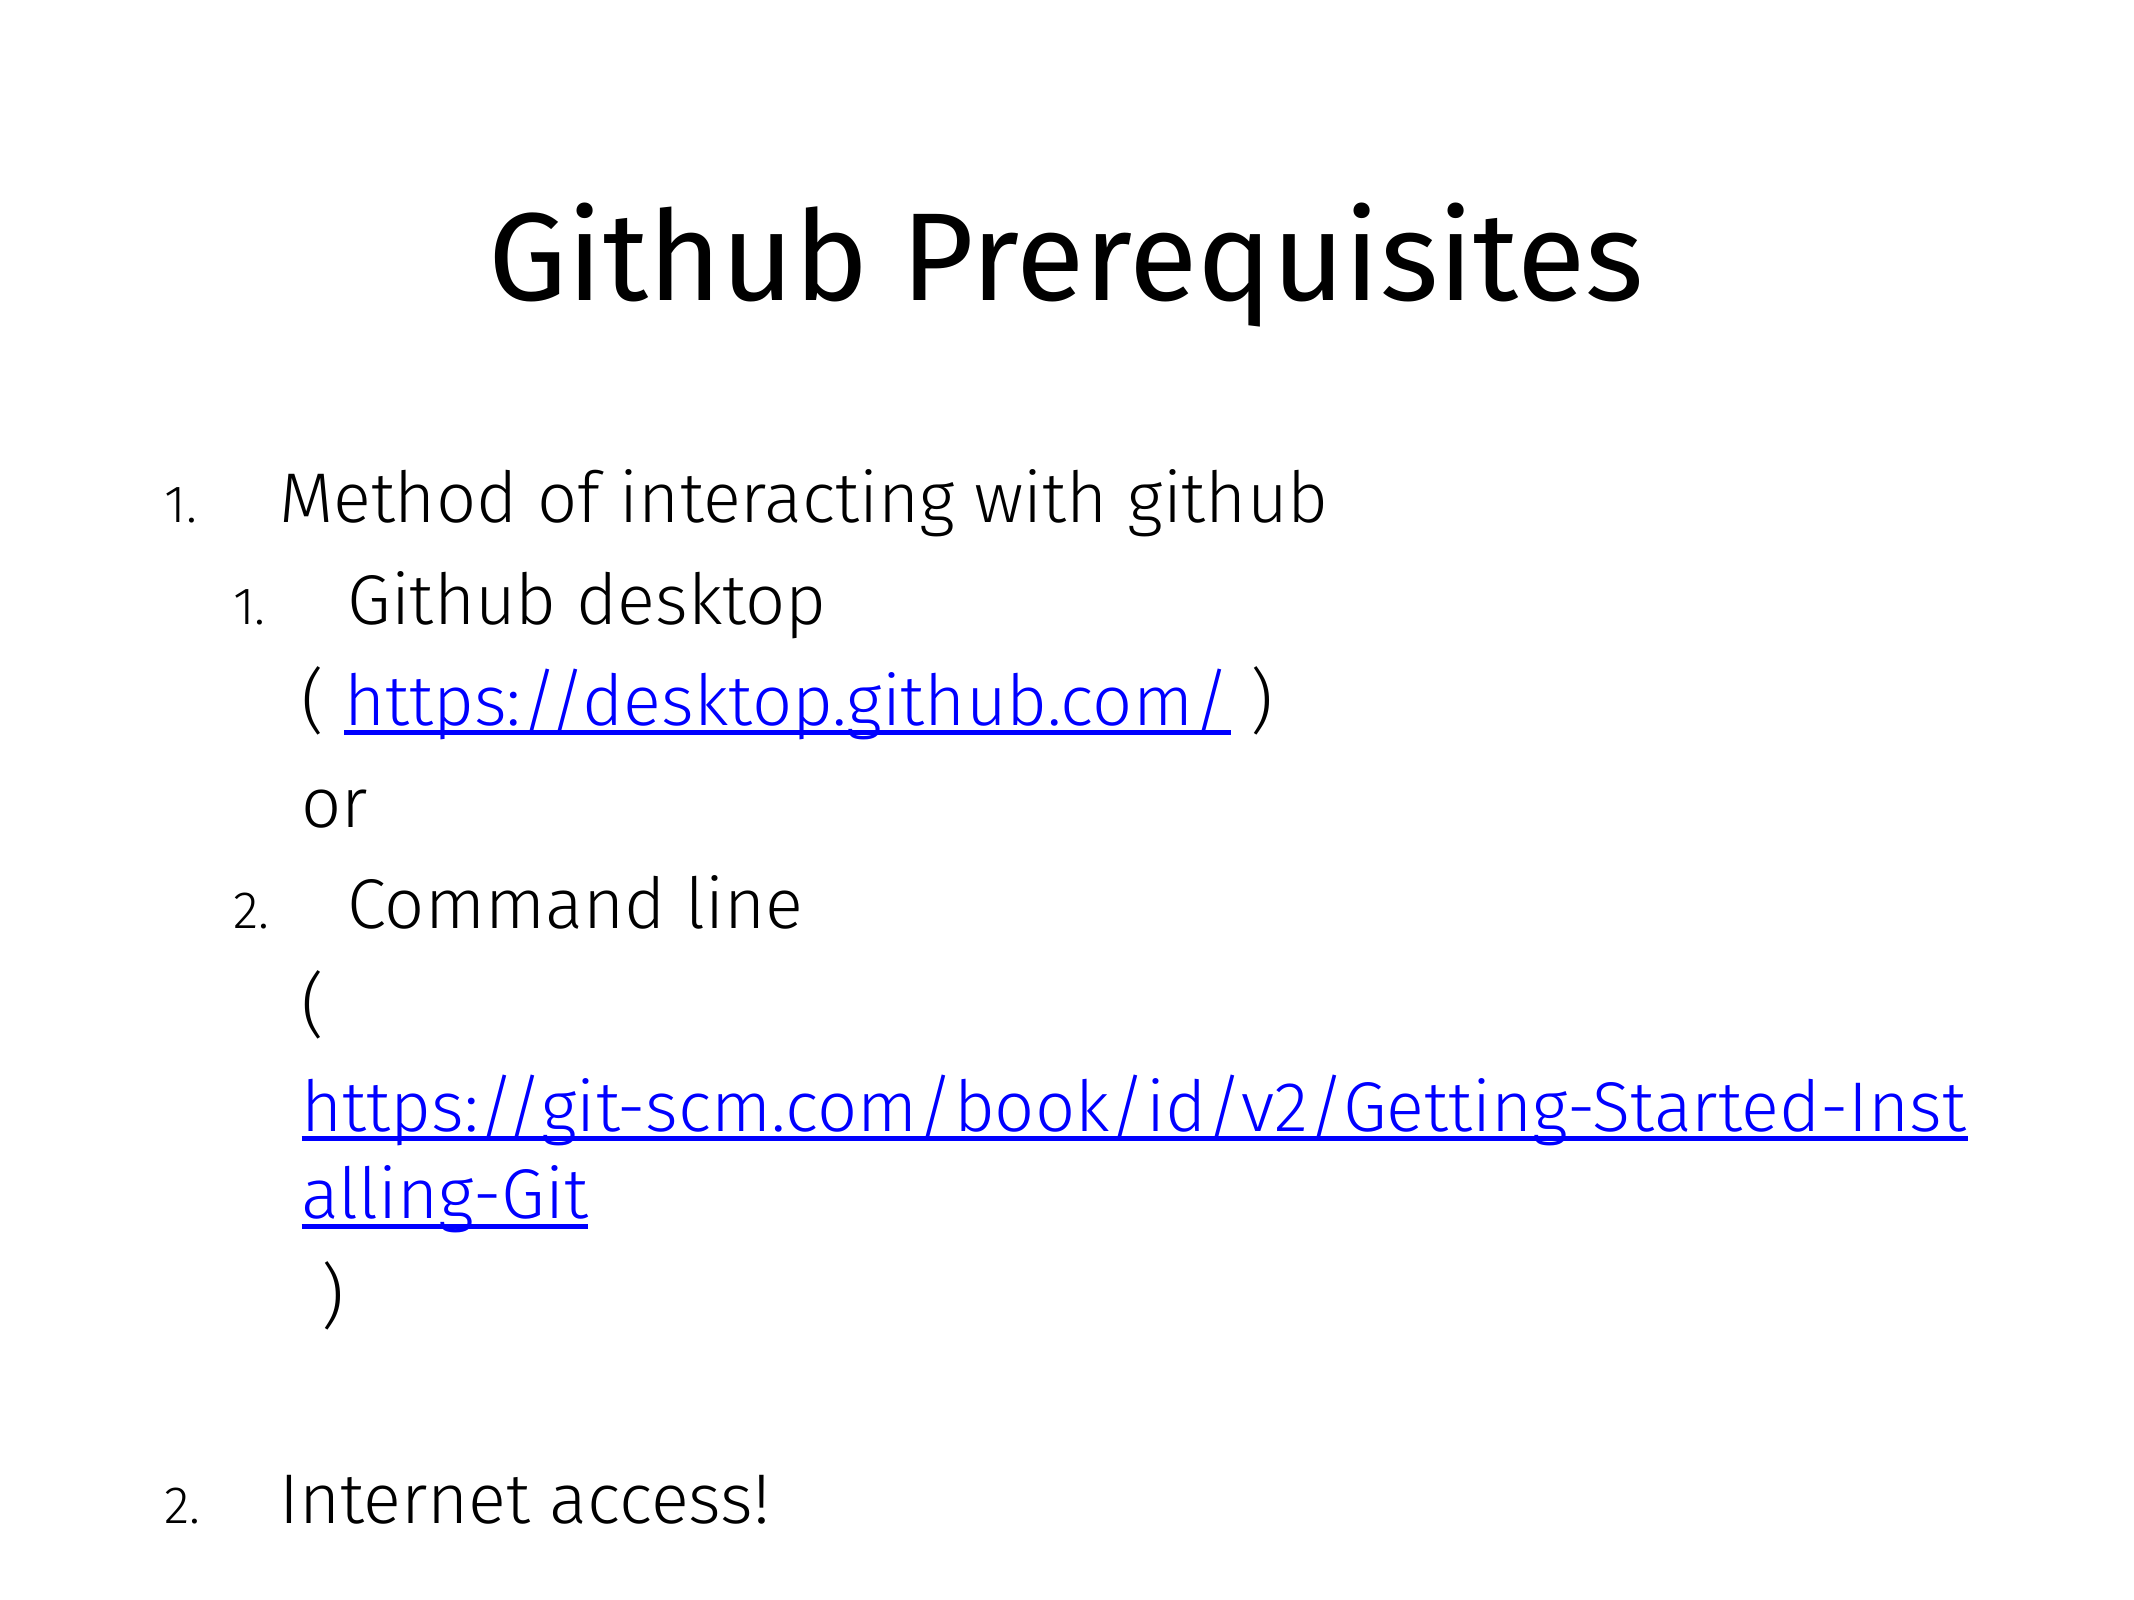

# Github Prerequisites
Method of interacting with github
Github desktop
( https://desktop.github.com/ )
or
Command line
( https://git-scm.com/book/id/v2/Getting-Started-Installing-Git )

Internet access!